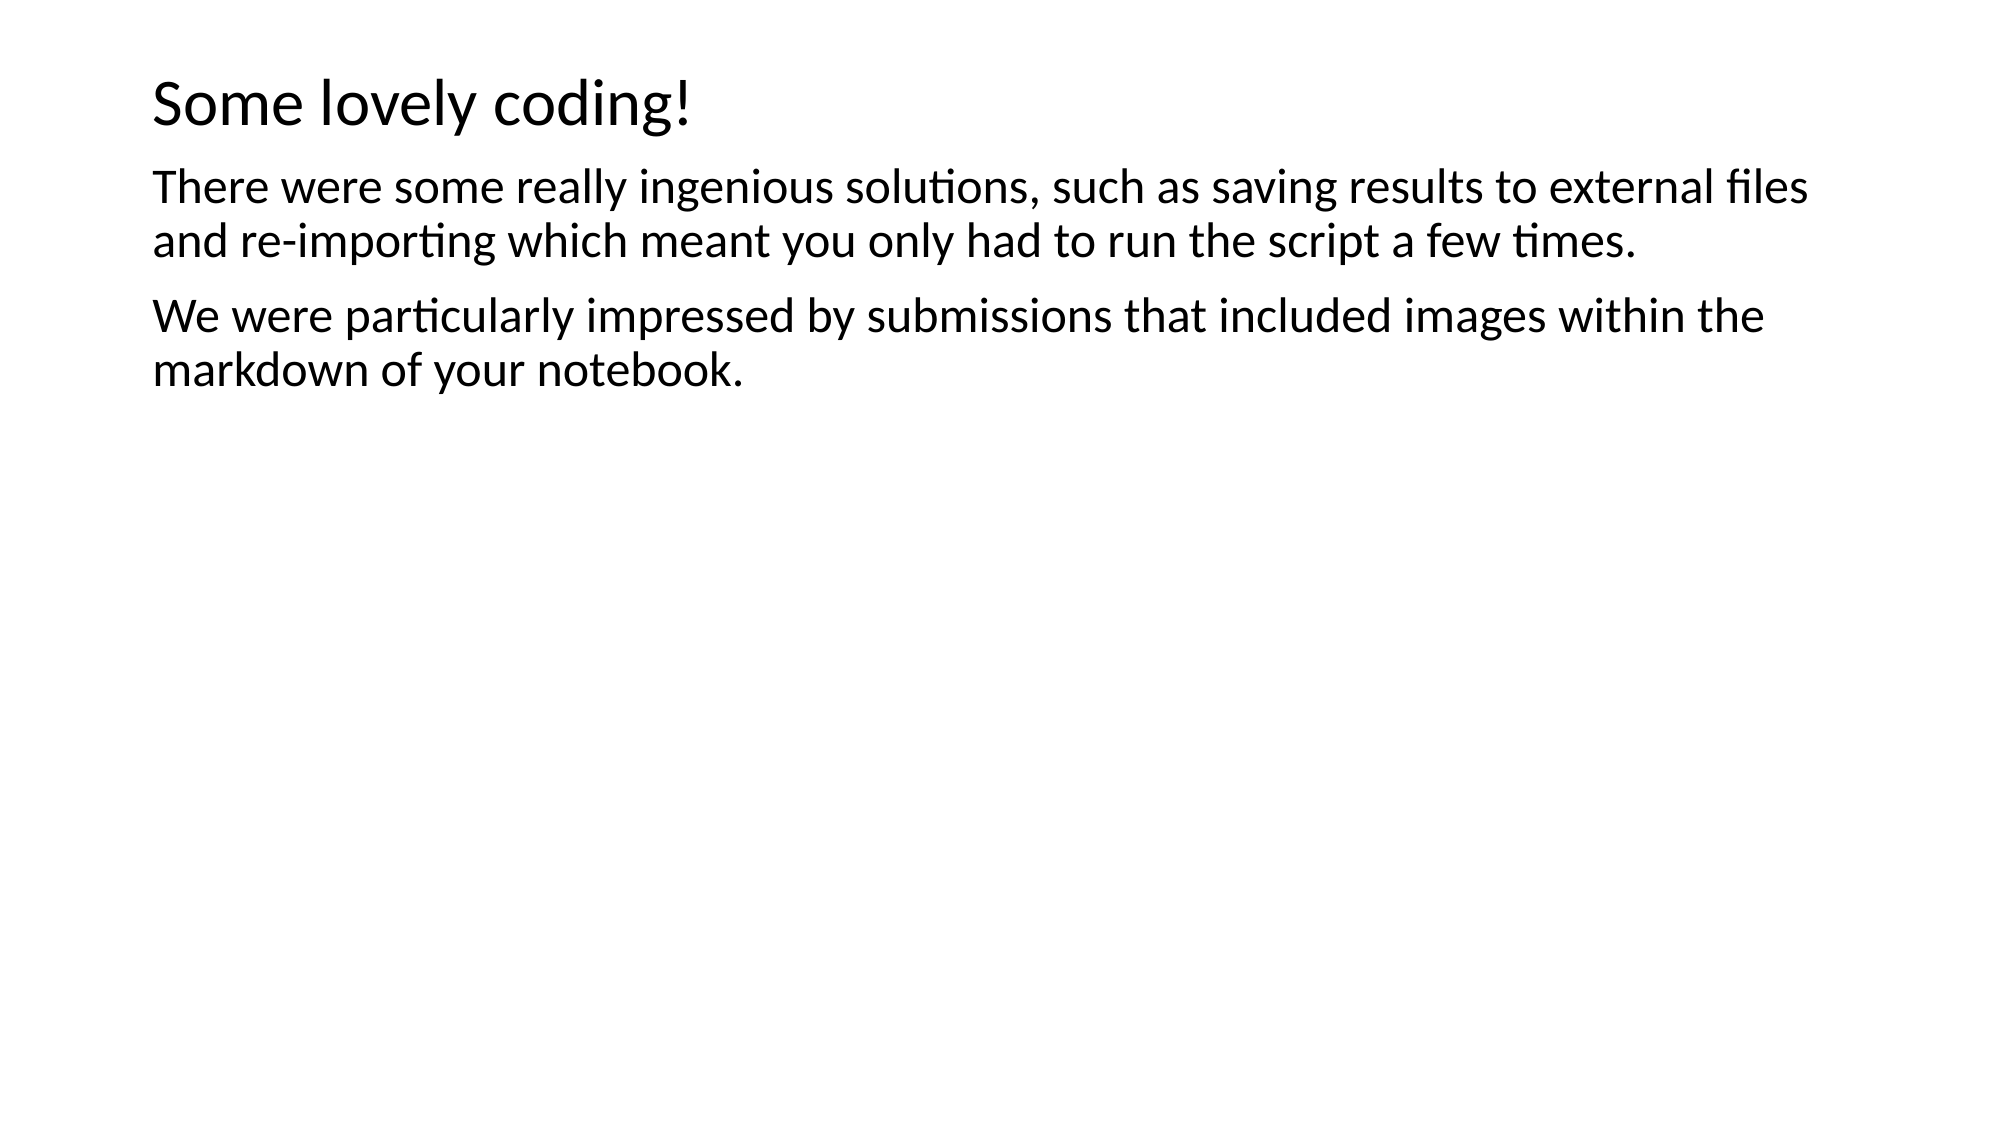

Some lovely coding!
There were some really ingenious solutions, such as saving results to external files and re-importing which meant you only had to run the script a few times.
We were particularly impressed by submissions that included images within the markdown of your notebook.